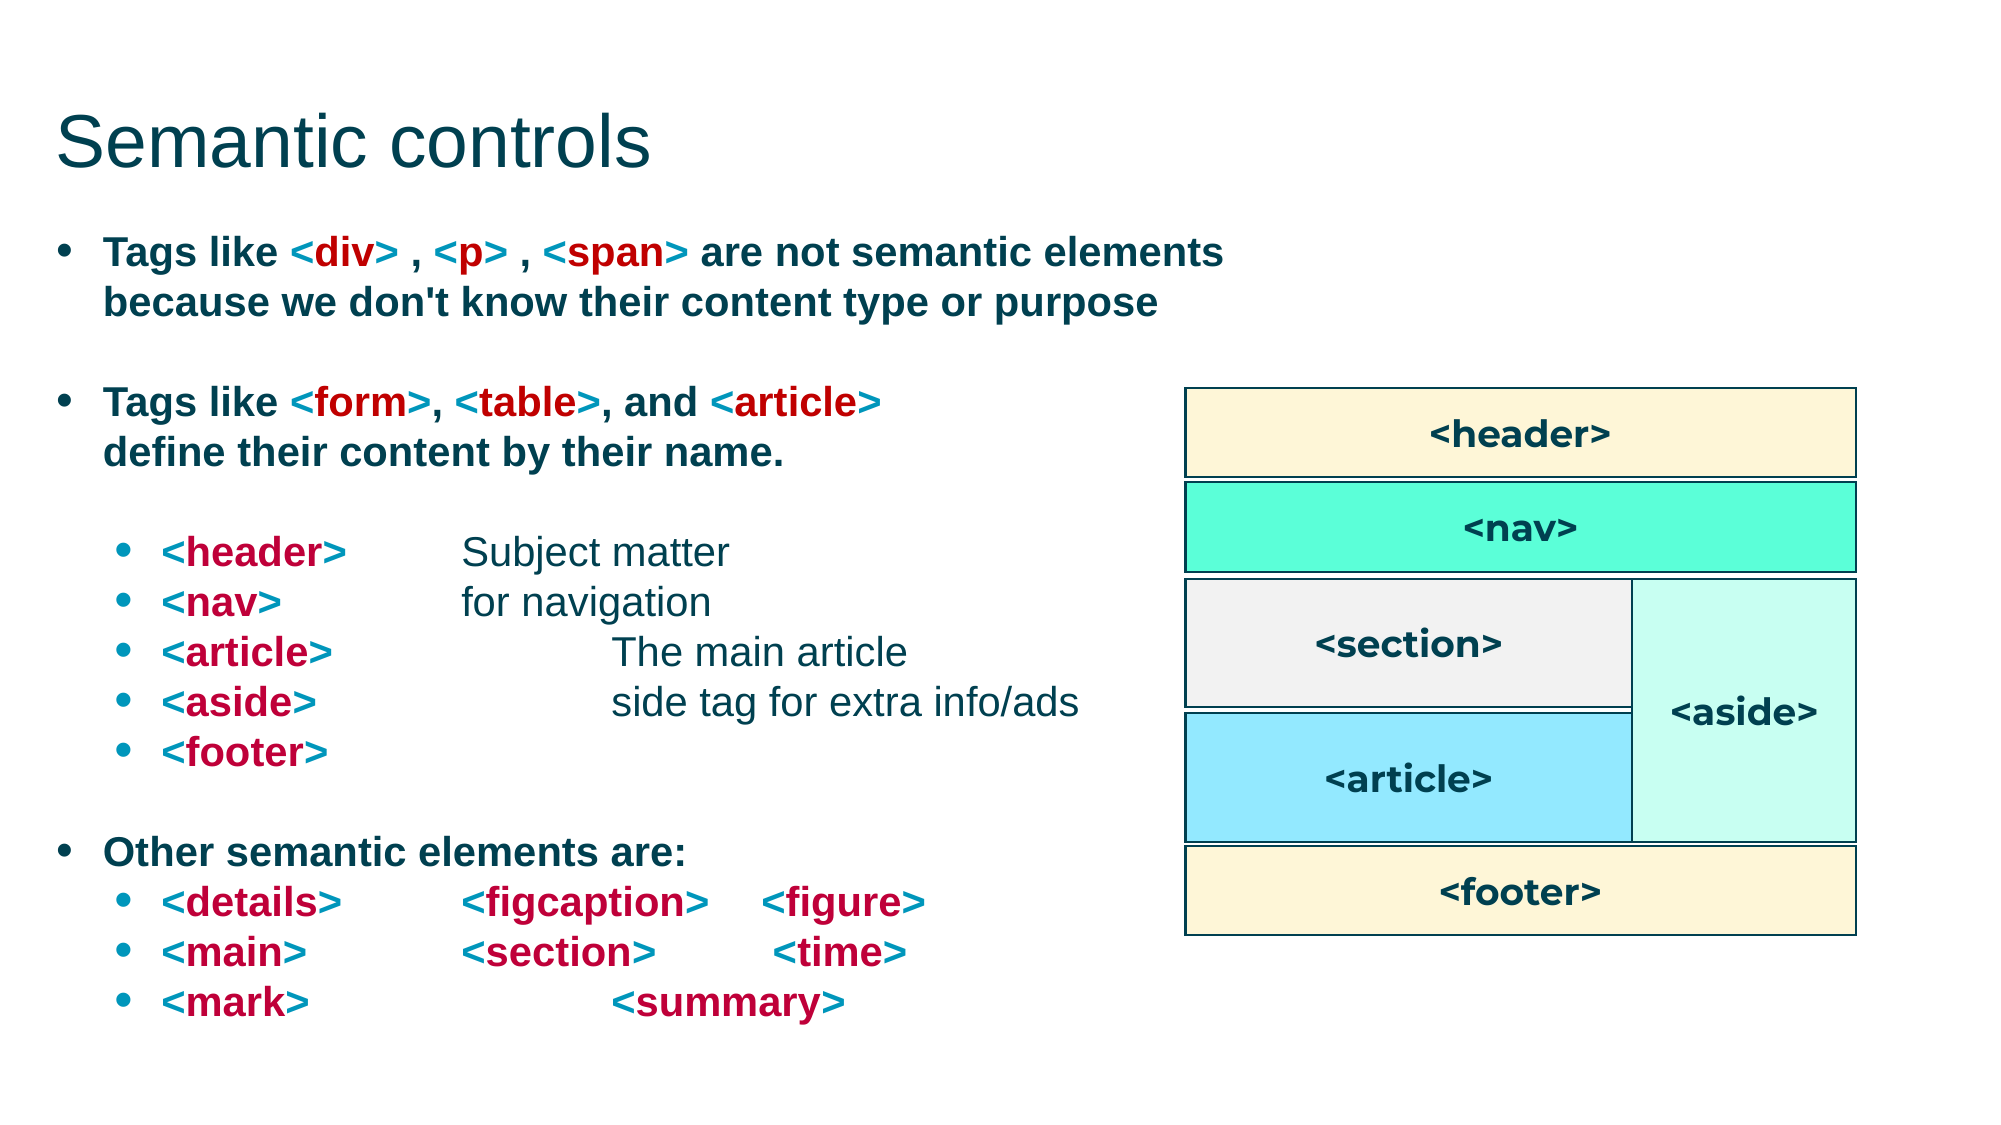

# Semantic controls
Tags like <div> , <p> , <span> are not semantic elements
because we don't know their content type or purpose

Tags like <form>, <table>, and <article>
define their content by their name.

<header> 	Subject matter
<nav> 		for navigation
<article> 		The main article
<aside>		side tag for extra info/ads
<footer>
Other semantic elements are:
<details>         	<figcaption> 	<figure>
<main>		<section>	 <time>
<mark>   		<summary>

<header>
<nav>
<section>
<aside>
<article>
<footer>